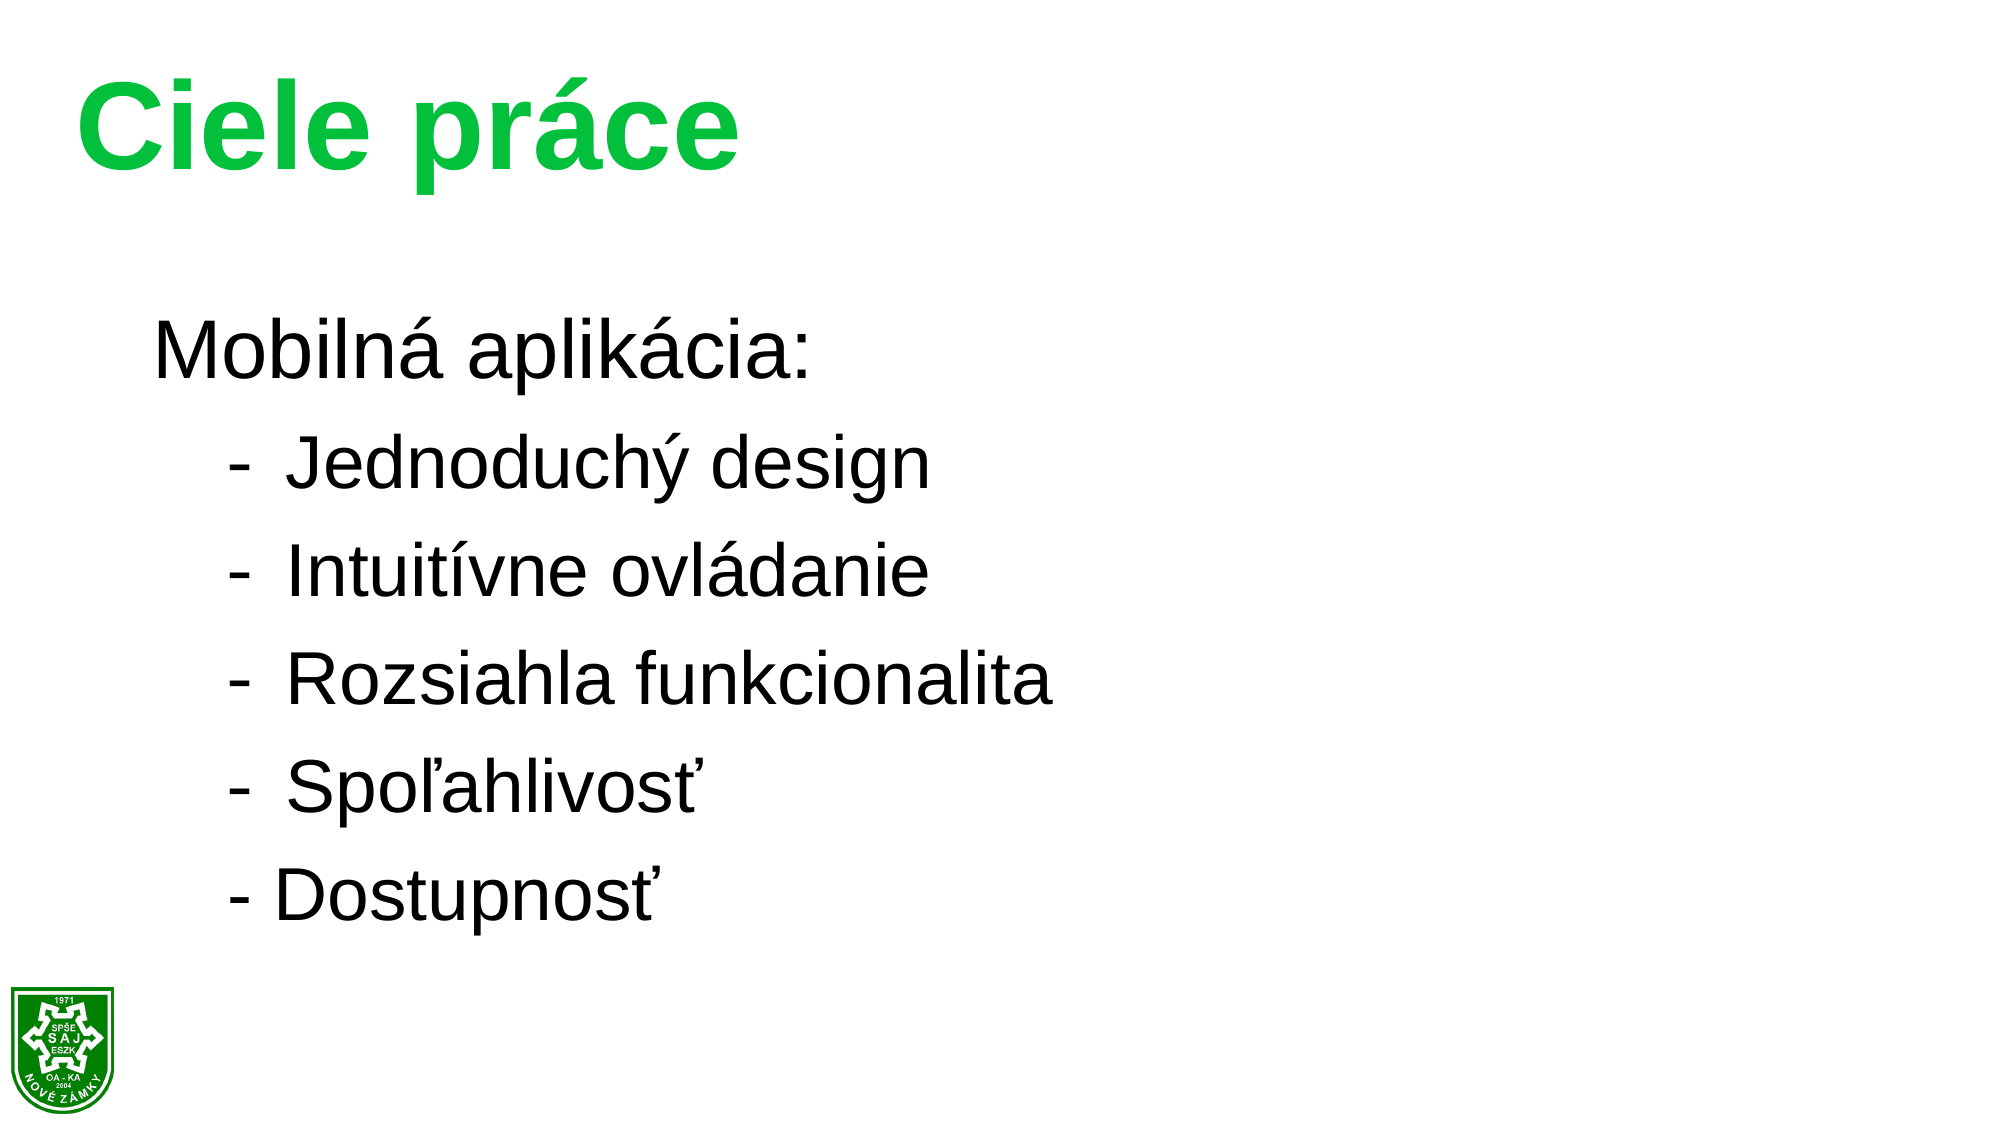

# Ciele práce
Mobilná aplikácia:
 Jednoduchý design
 Intuitívne ovládanie
 Rozsiahla funkcionalita
 Spoľahlivosť
- Dostupnosť